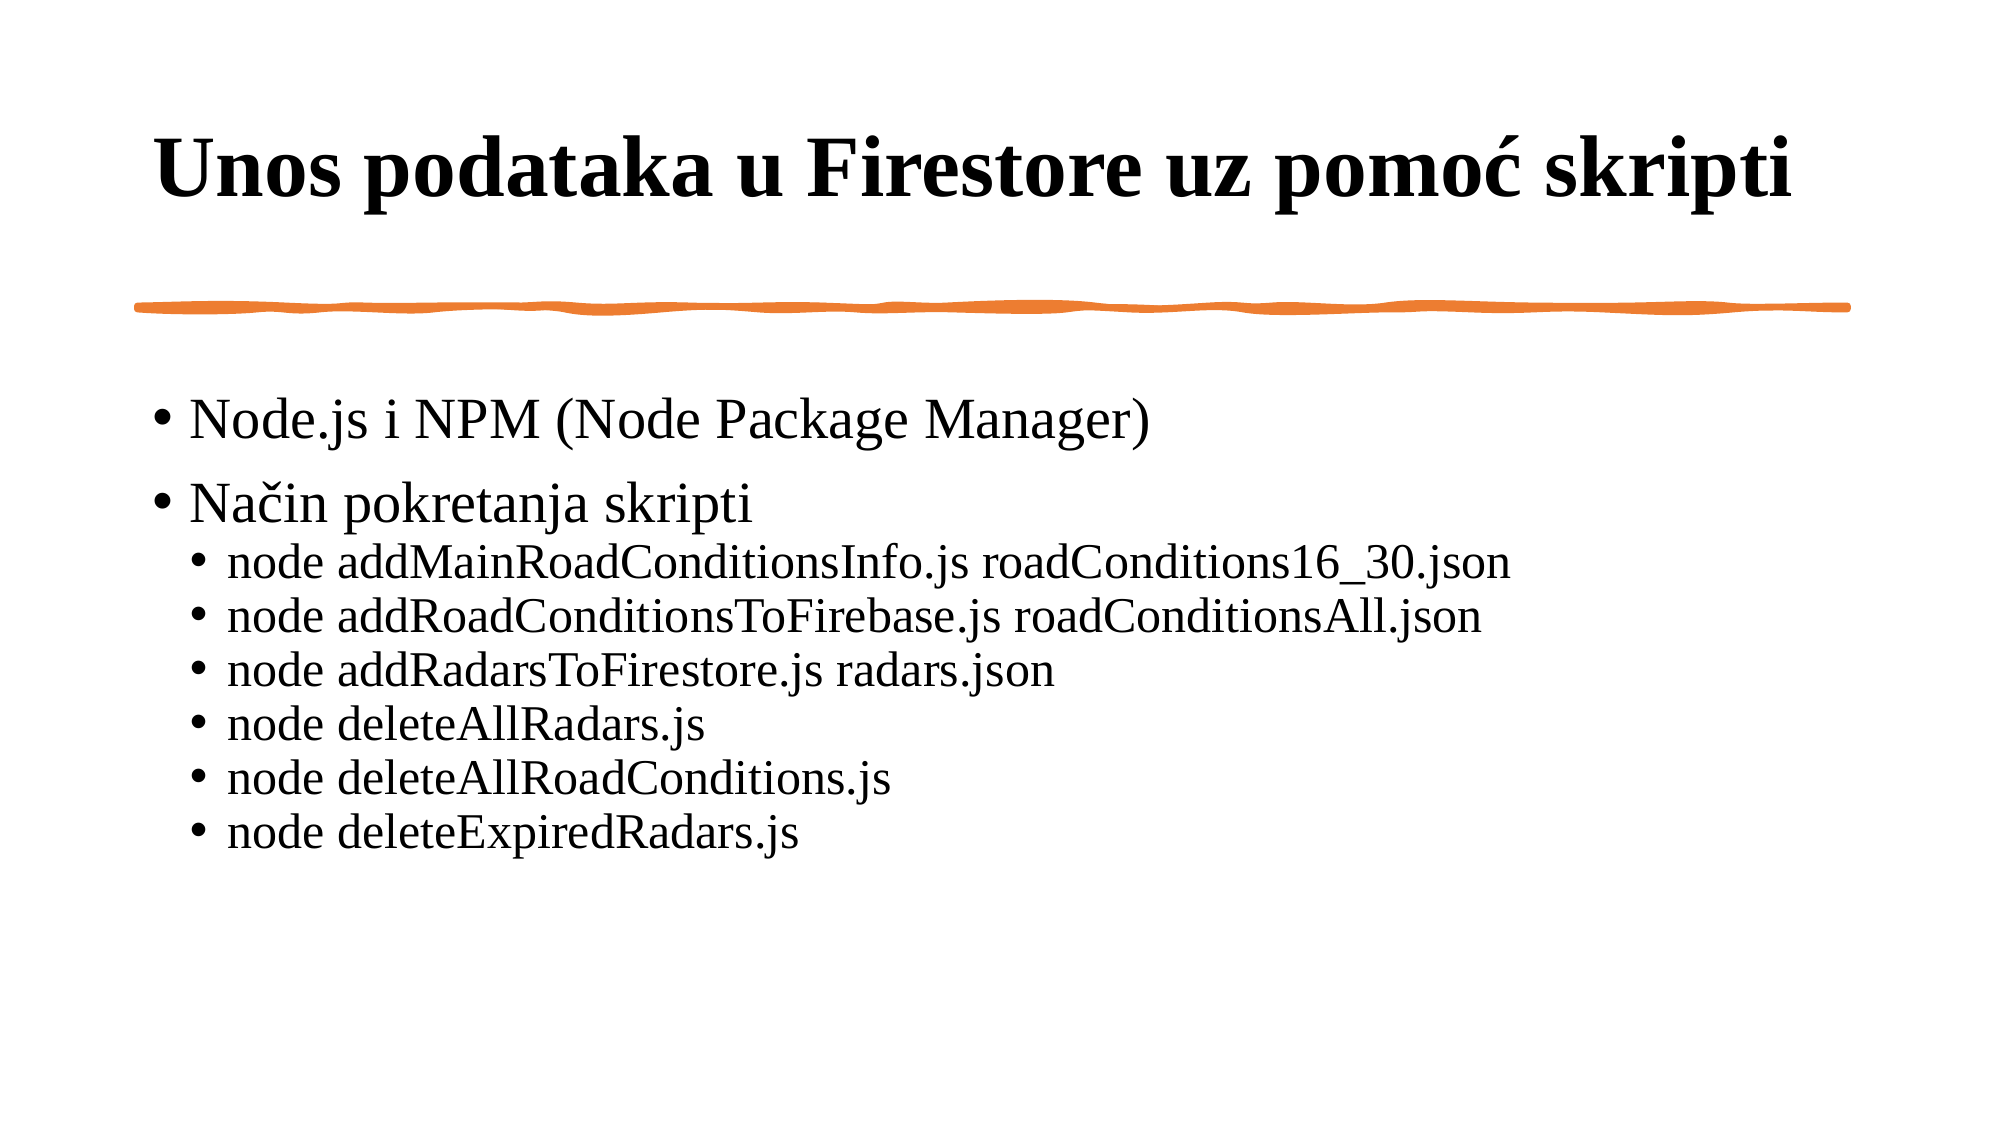

# Unos podataka u Firestore uz pomoć skripti

Node.js i NPM (Node Package Manager)
Način pokretanja skripti
node addMainRoadConditionsInfo.js roadConditions16_30.json
node addRoadConditionsToFirebase.js roadConditionsAll.json
node addRadarsToFirestore.js radars.json
node deleteAllRadars.js
node deleteAllRoadConditions.js
node deleteExpiredRadars.js